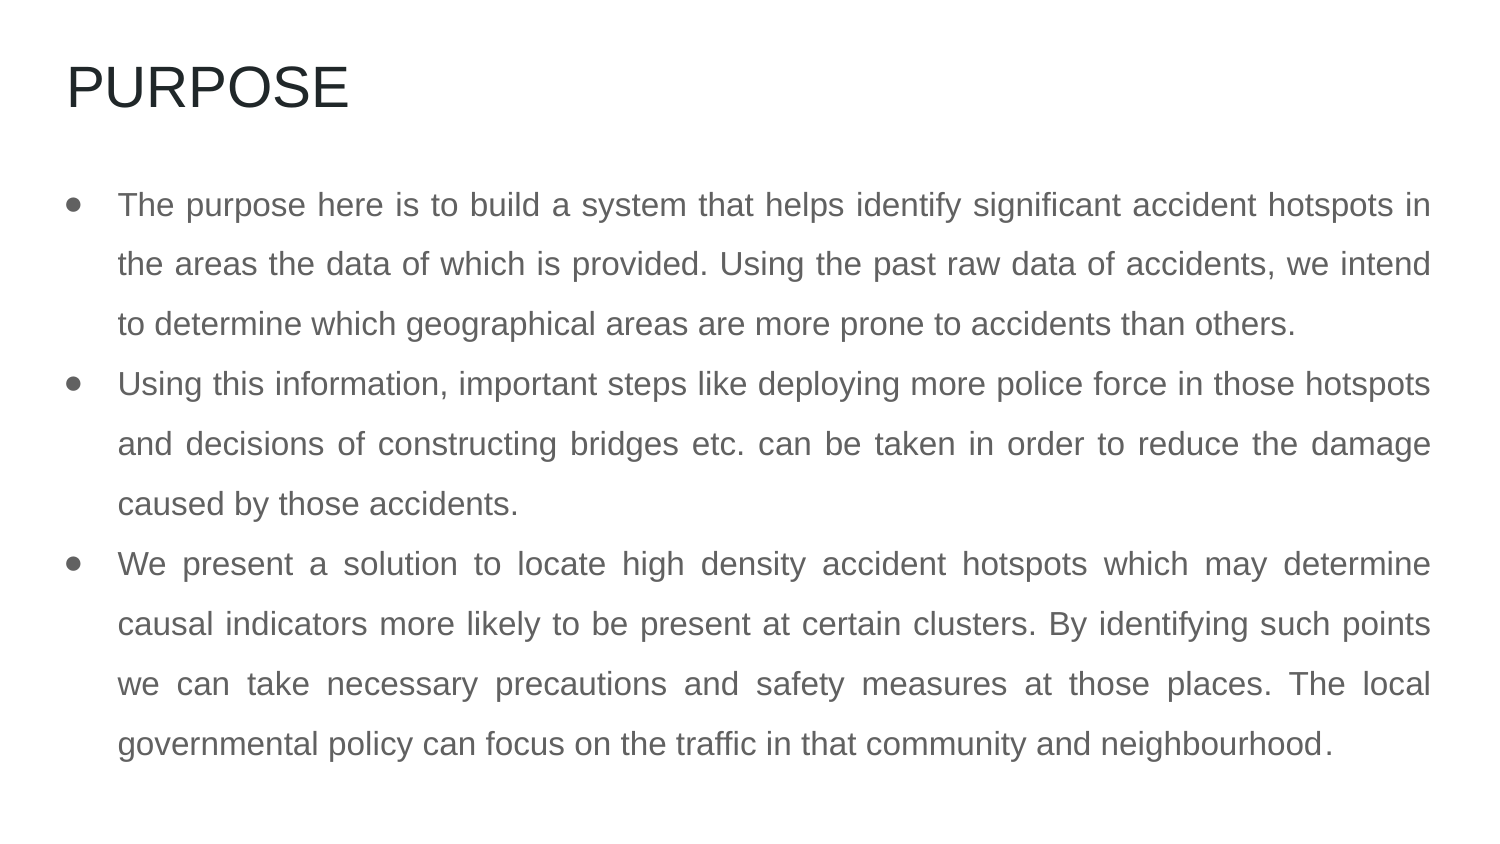

# PURPOSE
The purpose here is to build a system that helps identify significant accident hotspots in the areas the data of which is provided. Using the past raw data of accidents, we intend to determine which geographical areas are more prone to accidents than others.
Using this information, important steps like deploying more police force in those hotspots and decisions of constructing bridges etc. can be taken in order to reduce the damage caused by those accidents.
We present a solution to locate high density accident hotspots which may determine causal indicators more likely to be present at certain clusters. By identifying such points we can take necessary precautions and safety measures at those places. The local governmental policy can focus on the traffic in that community and neighbourhood.